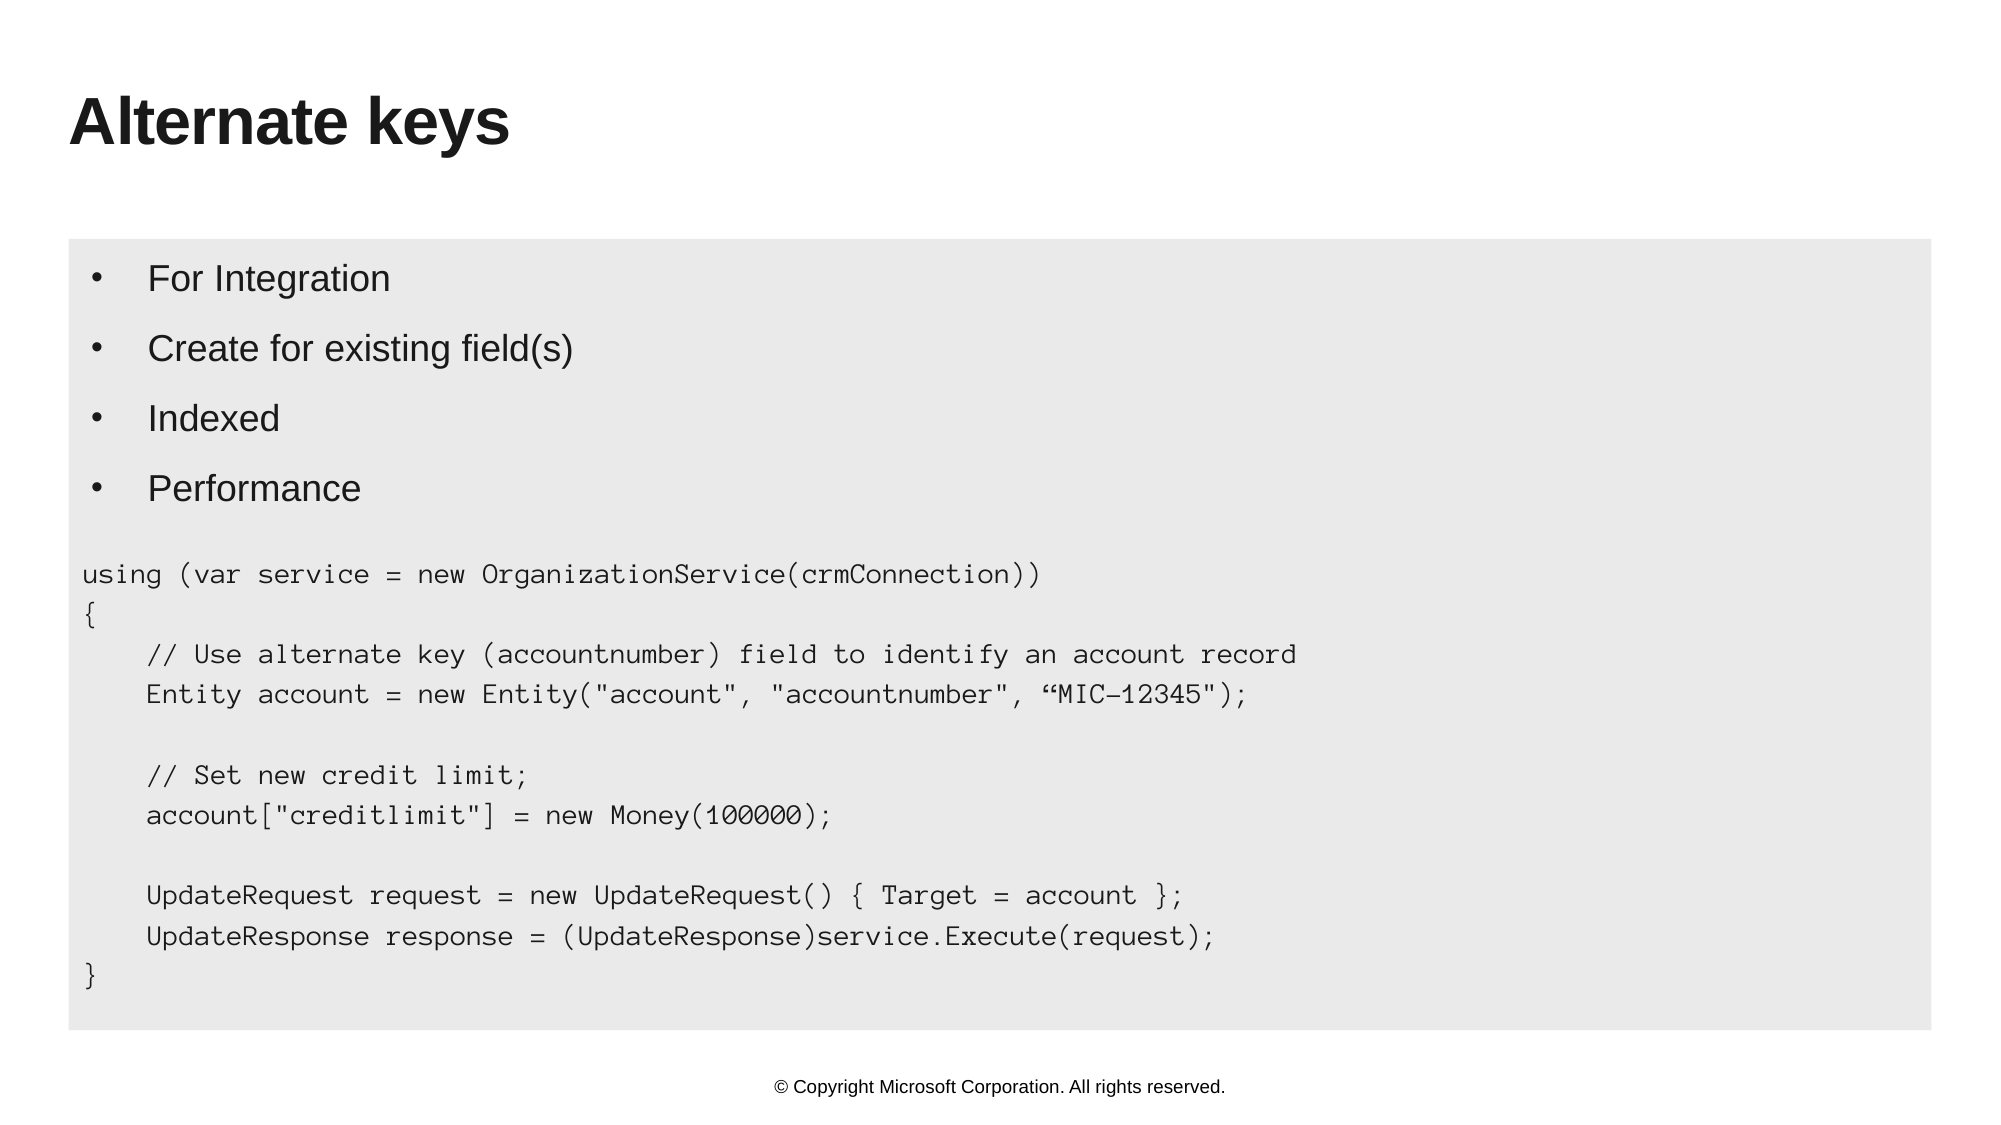

# Alternate keys
For Integration
Create for existing field(s)
Indexed
Performance

using (var service = new OrganizationService(crmConnection))
{
    // Use alternate key (accountnumber) field to identify an account record
    Entity account = new Entity("account", "accountnumber", “MIC-12345");

    // Set new credit limit;
    account["creditlimit"] = new Money(100000);

    UpdateRequest request = new UpdateRequest() { Target = account };
    UpdateResponse response = (UpdateResponse)service.Execute(request);
}